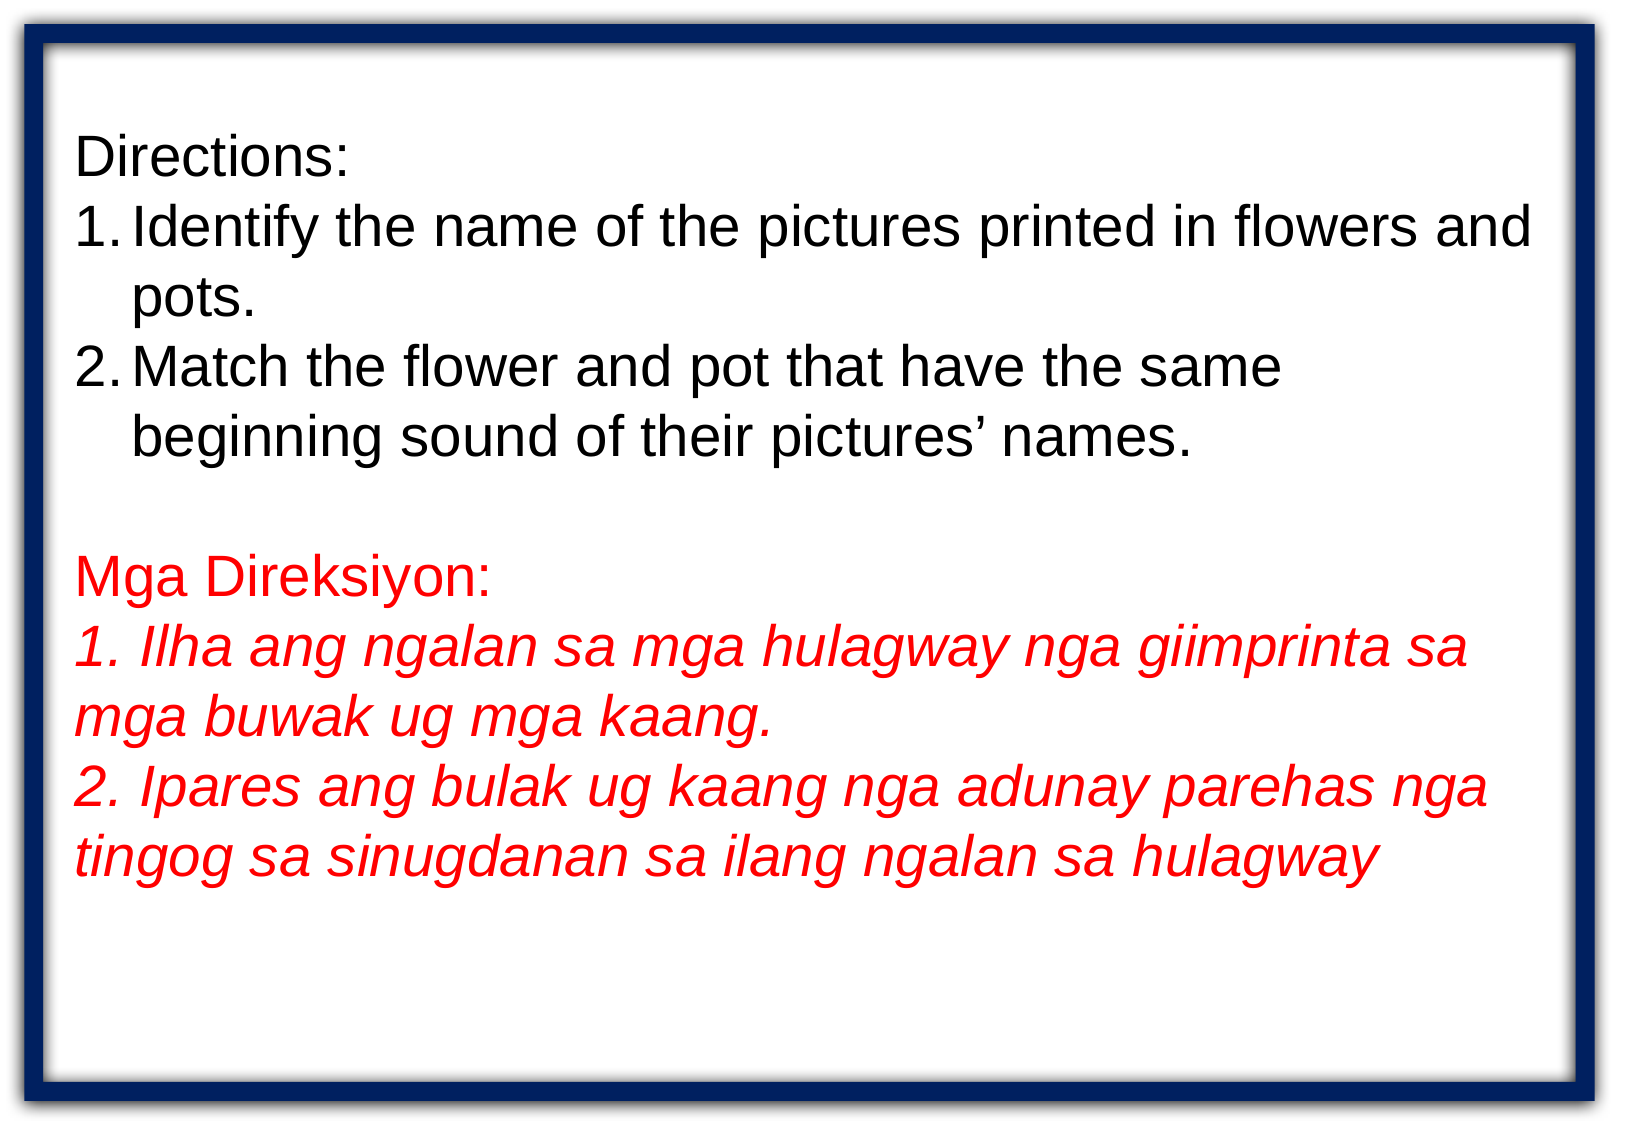

Directions:
Identify the name of the pictures printed in flowers and pots.
Match the flower and pot that have the same beginning sound of their pictures’ names.

Mga Direksiyon:
1. Ilha ang ngalan sa mga hulagway nga giimprinta sa mga buwak ug mga kaang.
2. Ipares ang bulak ug kaang nga adunay parehas nga tingog sa sinugdanan sa ilang ngalan sa hulagway